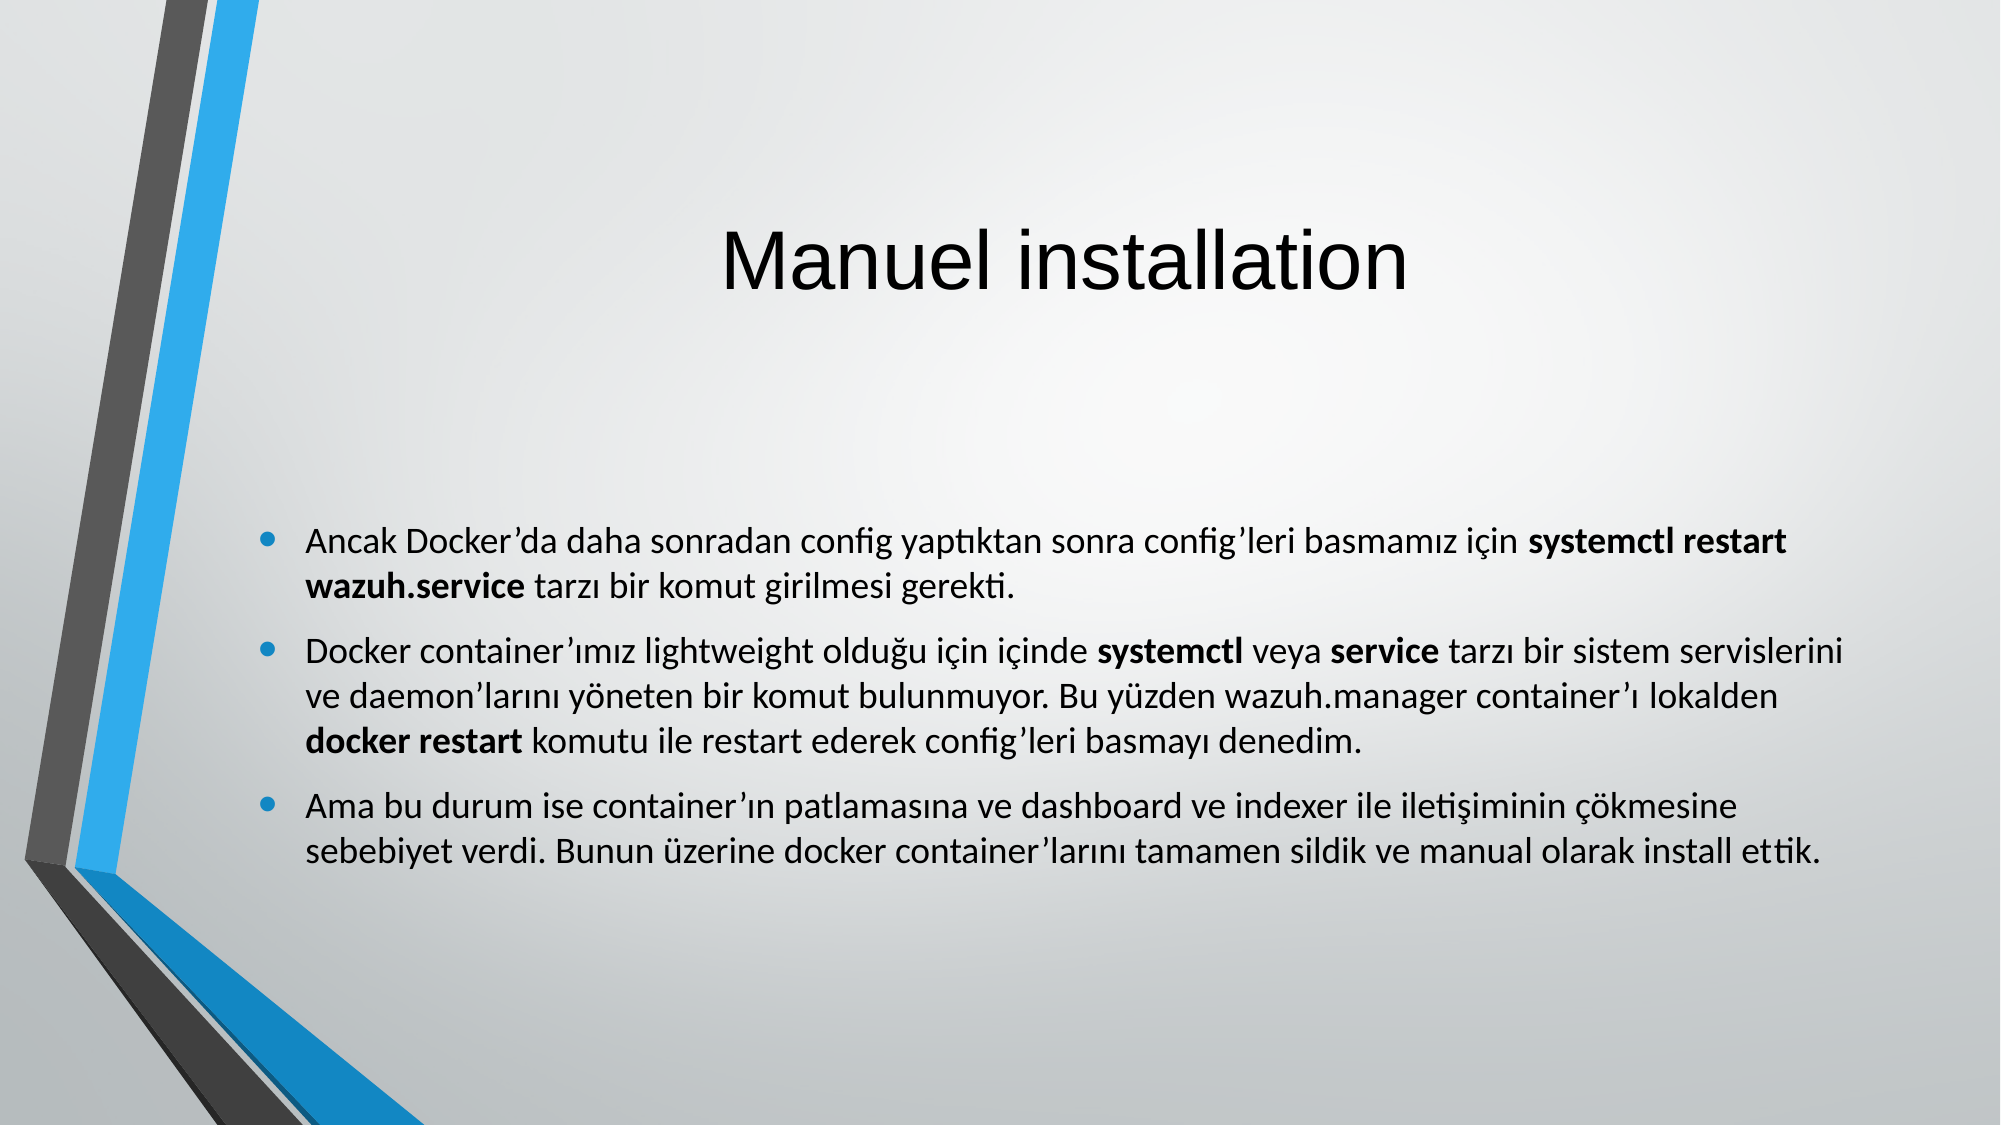

# Manuel installation
Ancak Docker’da daha sonradan config yaptıktan sonra config’leri basmamız için systemctl restart wazuh.service tarzı bir komut girilmesi gerekti.
Docker container’ımız lightweight olduğu için içinde systemctl veya service tarzı bir sistem servislerini ve daemon’larını yöneten bir komut bulunmuyor. Bu yüzden wazuh.manager container’ı lokalden docker restart komutu ile restart ederek config’leri basmayı denedim.
Ama bu durum ise container’ın patlamasına ve dashboard ve indexer ile iletişiminin çökmesine sebebiyet verdi. Bunun üzerine docker container’larını tamamen sildik ve manual olarak install ettik.